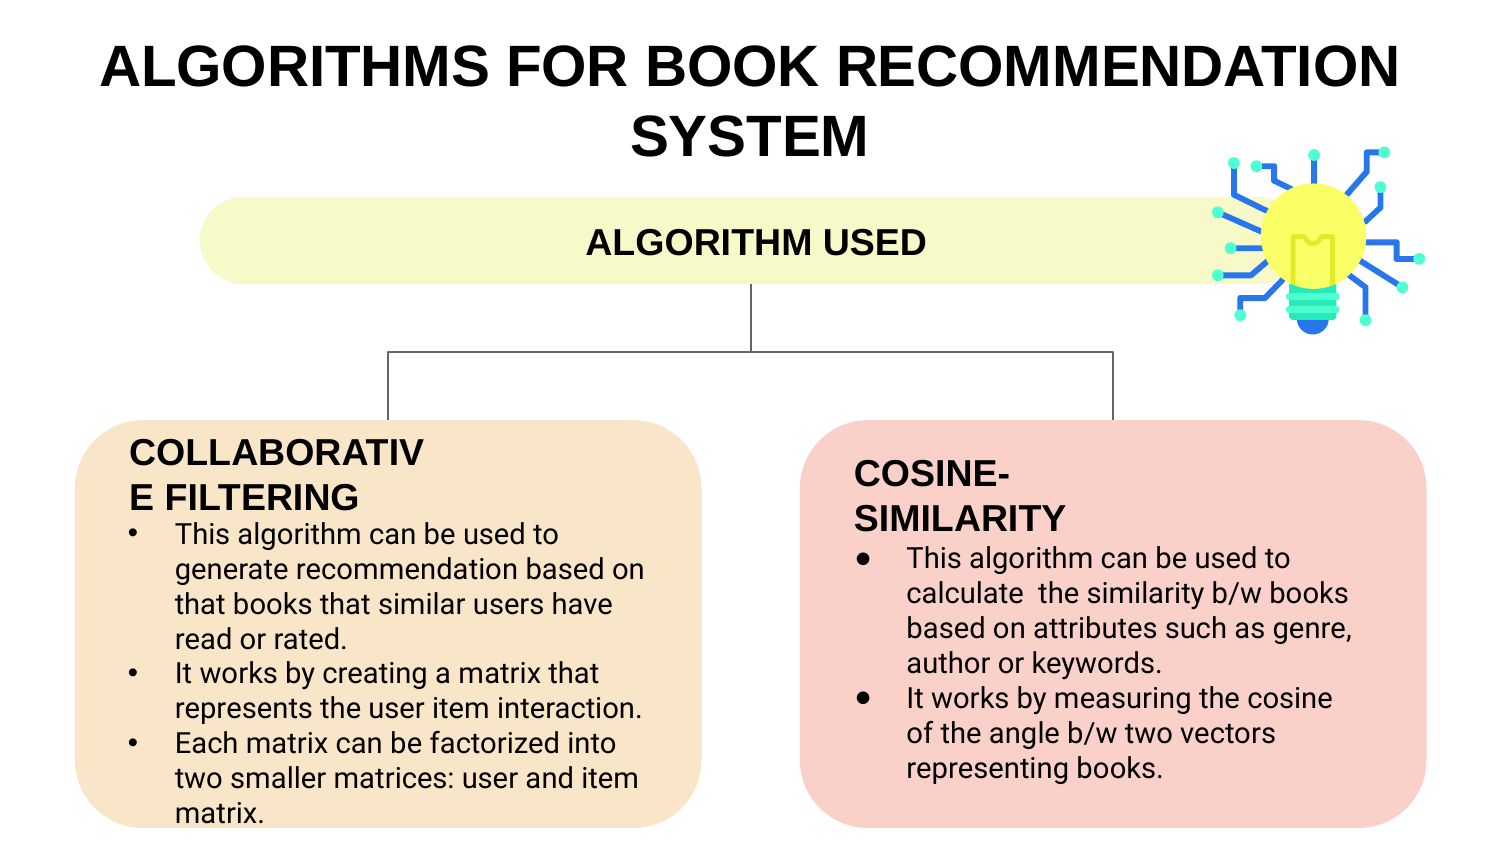

# ALGORITHMS FOR BOOK RECOMMENDATION SYSTEM

 ALGORITHM USED

COLLABORATIVE FILTERING
This algorithm can be used to generate recommendation based on that books that similar users have read or rated.
It works by creating a matrix that represents the user item interaction.
Each matrix can be factorized into two smaller matrices: user and item matrix.

COSINE-SIMILARITY
This algorithm can be used to calculate  the similarity b/w books based on attributes such as genre, author or keywords.
It works by measuring the cosine  of the angle b/w two vectors representing books.